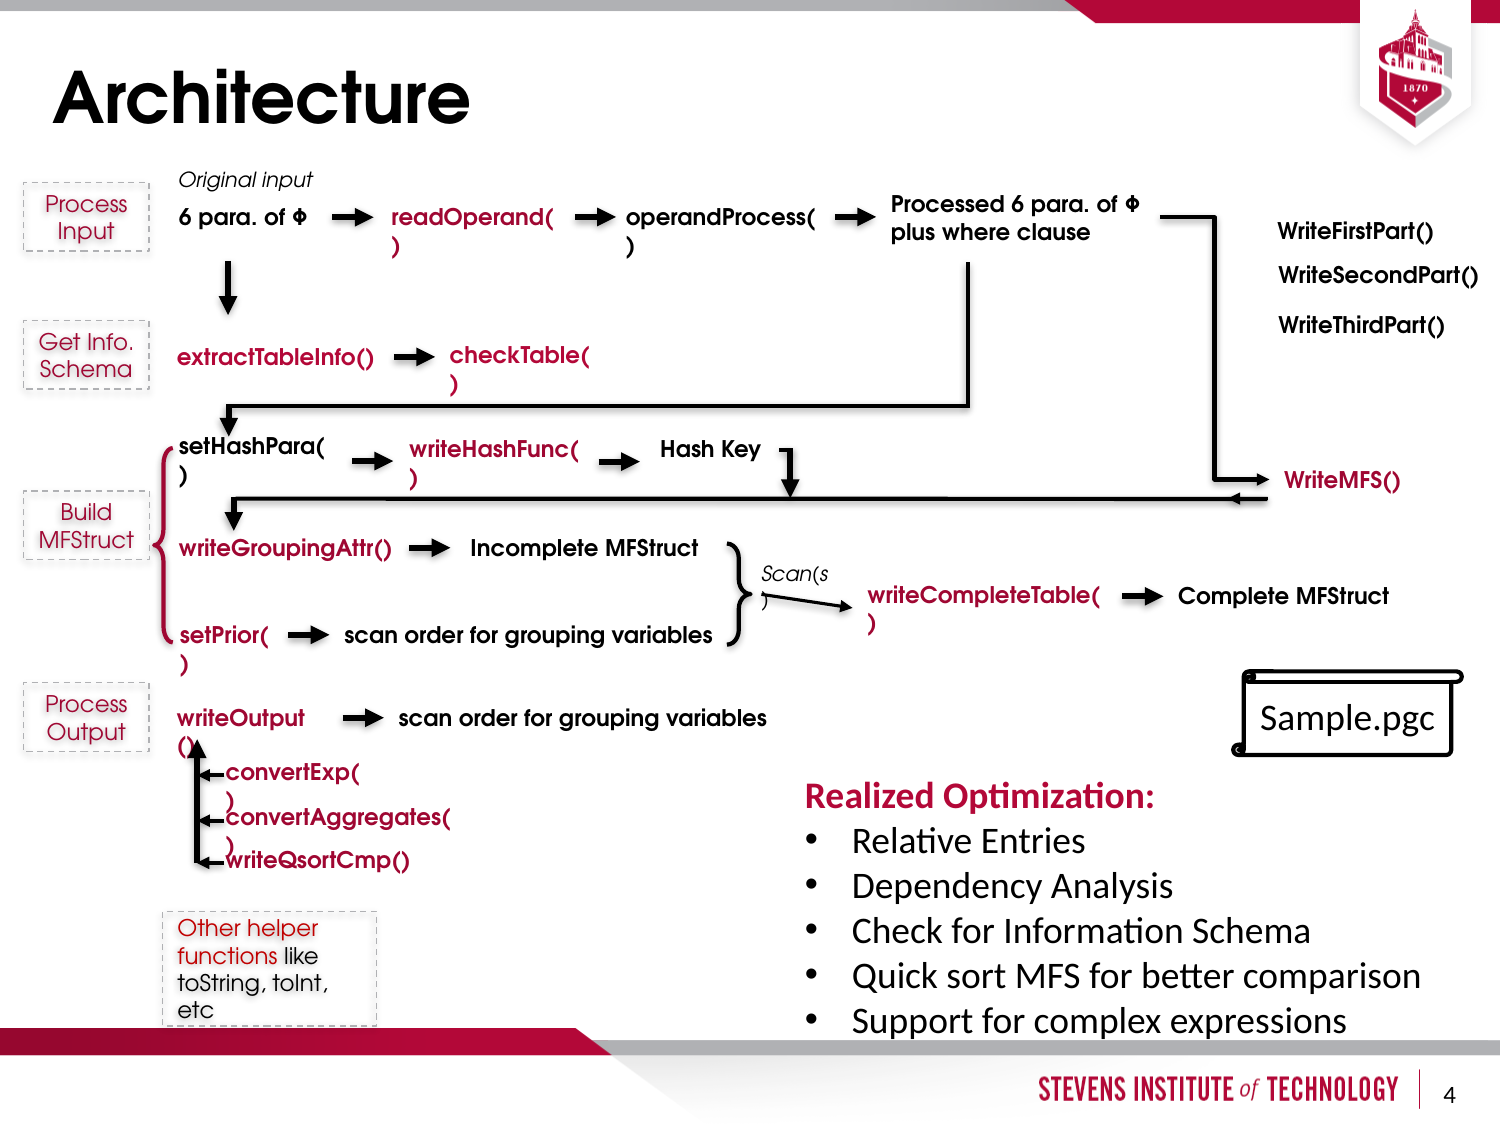

# Architecture
Original input
Process
Input
Processed 6 para. of Φ plus where clause
6 para. of Φ
readOperand()
operandProcess()
WriteFirstPart()
WriteSecondPart()
WriteThirdPart()
Get Info.
Schema
checkTable()
extractTableInfo()
setHashPara()
writeHashFunc()
Hash Key

WriteMFS()
Build
MFStruct
writeGroupingAttr()
Incomplete MFStruct

Scan(s)
writeCompleteTable()
Complete MFStruct
setPrior()
scan order for grouping variables
Sample.pgc
Process
Output
writeOutput()
scan order for grouping variables
convertExp()
Realized Optimization:
Relative Entries
Dependency Analysis
Check for Information Schema
Quick sort MFS for better comparison
Support for complex expressions
convertAggregates()
writeQsortCmp()
Other helper functions like toString, toInt, etc
4